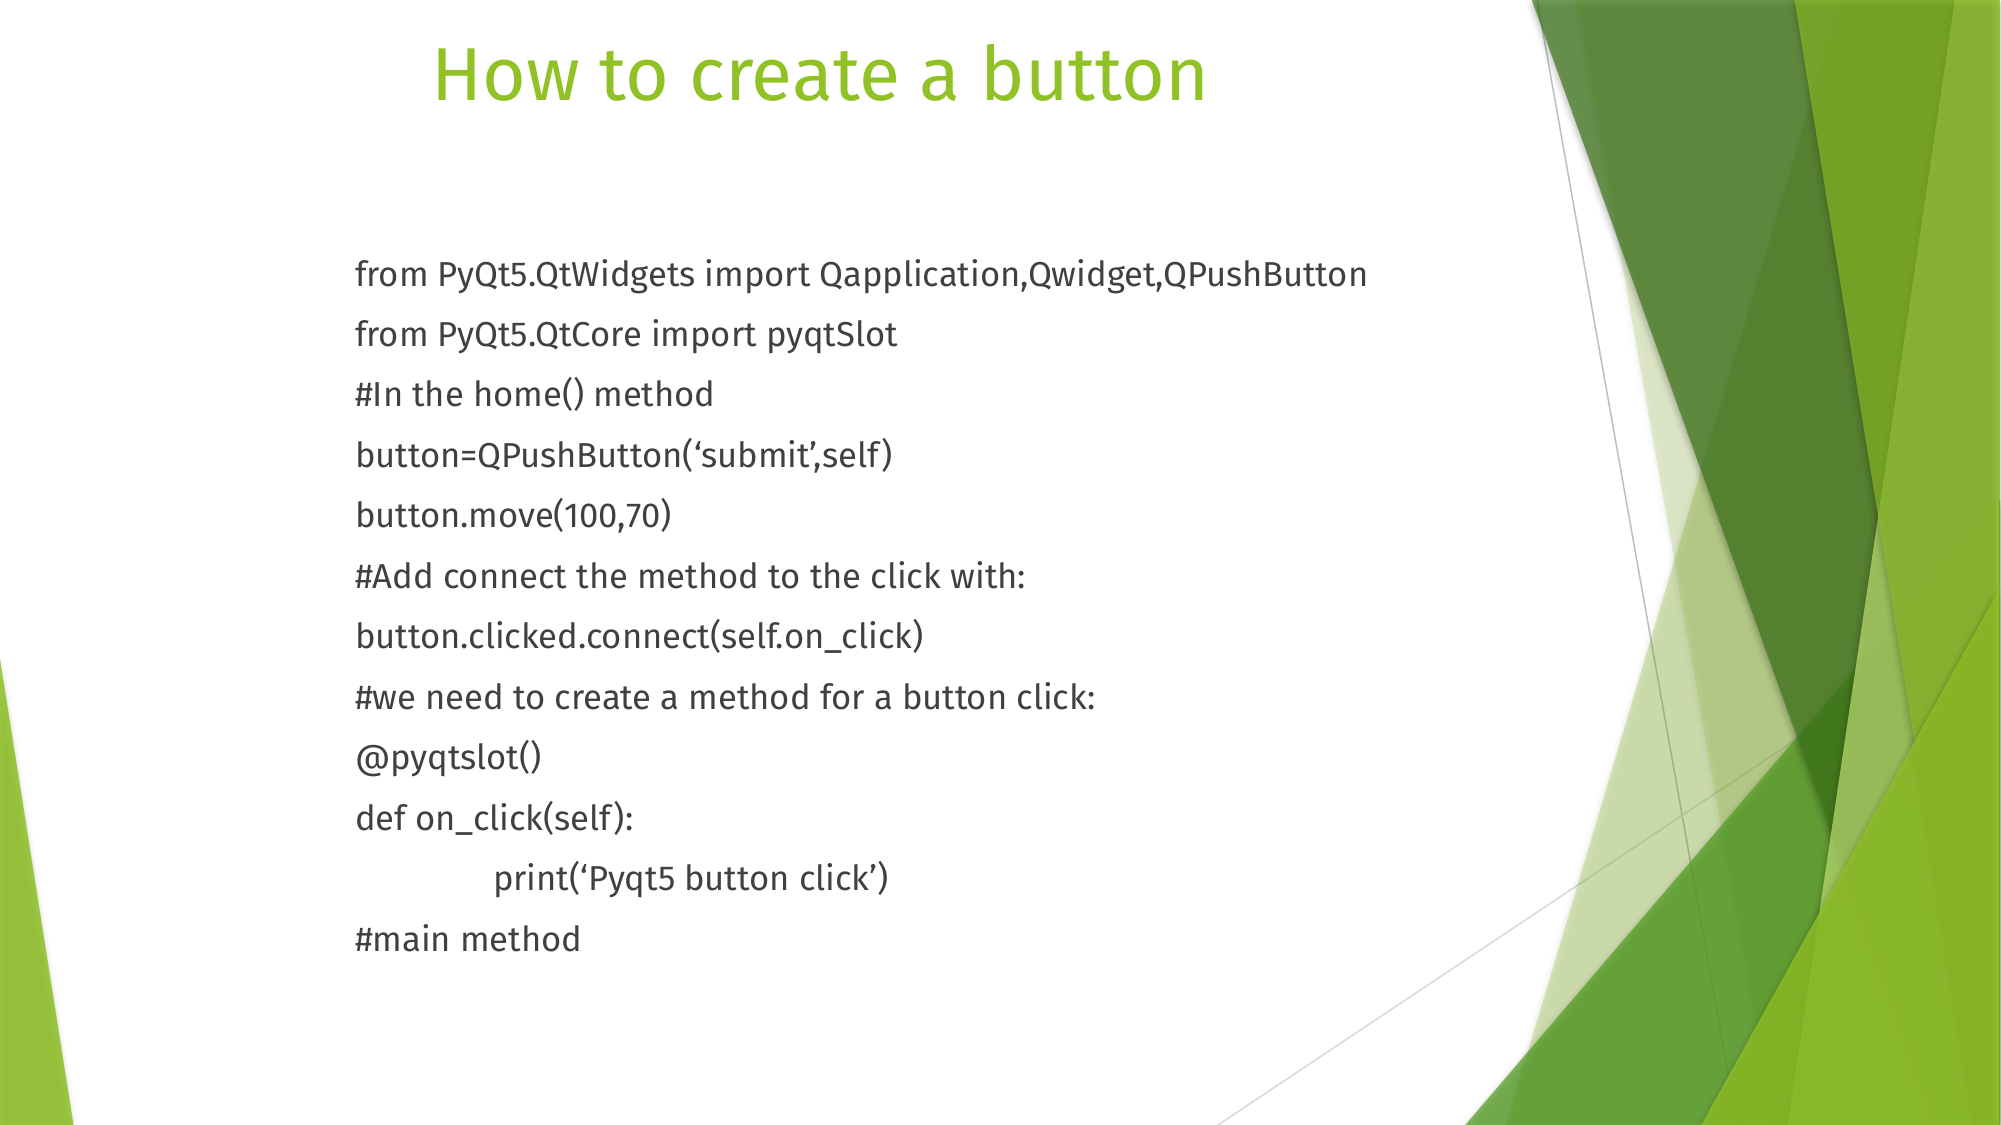

# How to create a button
from PyQt5.QtWidgets import Qapplication,Qwidget,QPushButton
from PyQt5.QtCore import pyqtSlot
#In the home() method
button=QPushButton(‘submit’,self)
button.move(100,70)
#Add connect the method to the click with:
button.clicked.connect(self.on_click)
#we need to create a method for a button click:
@pyqtslot()
def on_click(self):
	print(‘Pyqt5 button click’)
#main method